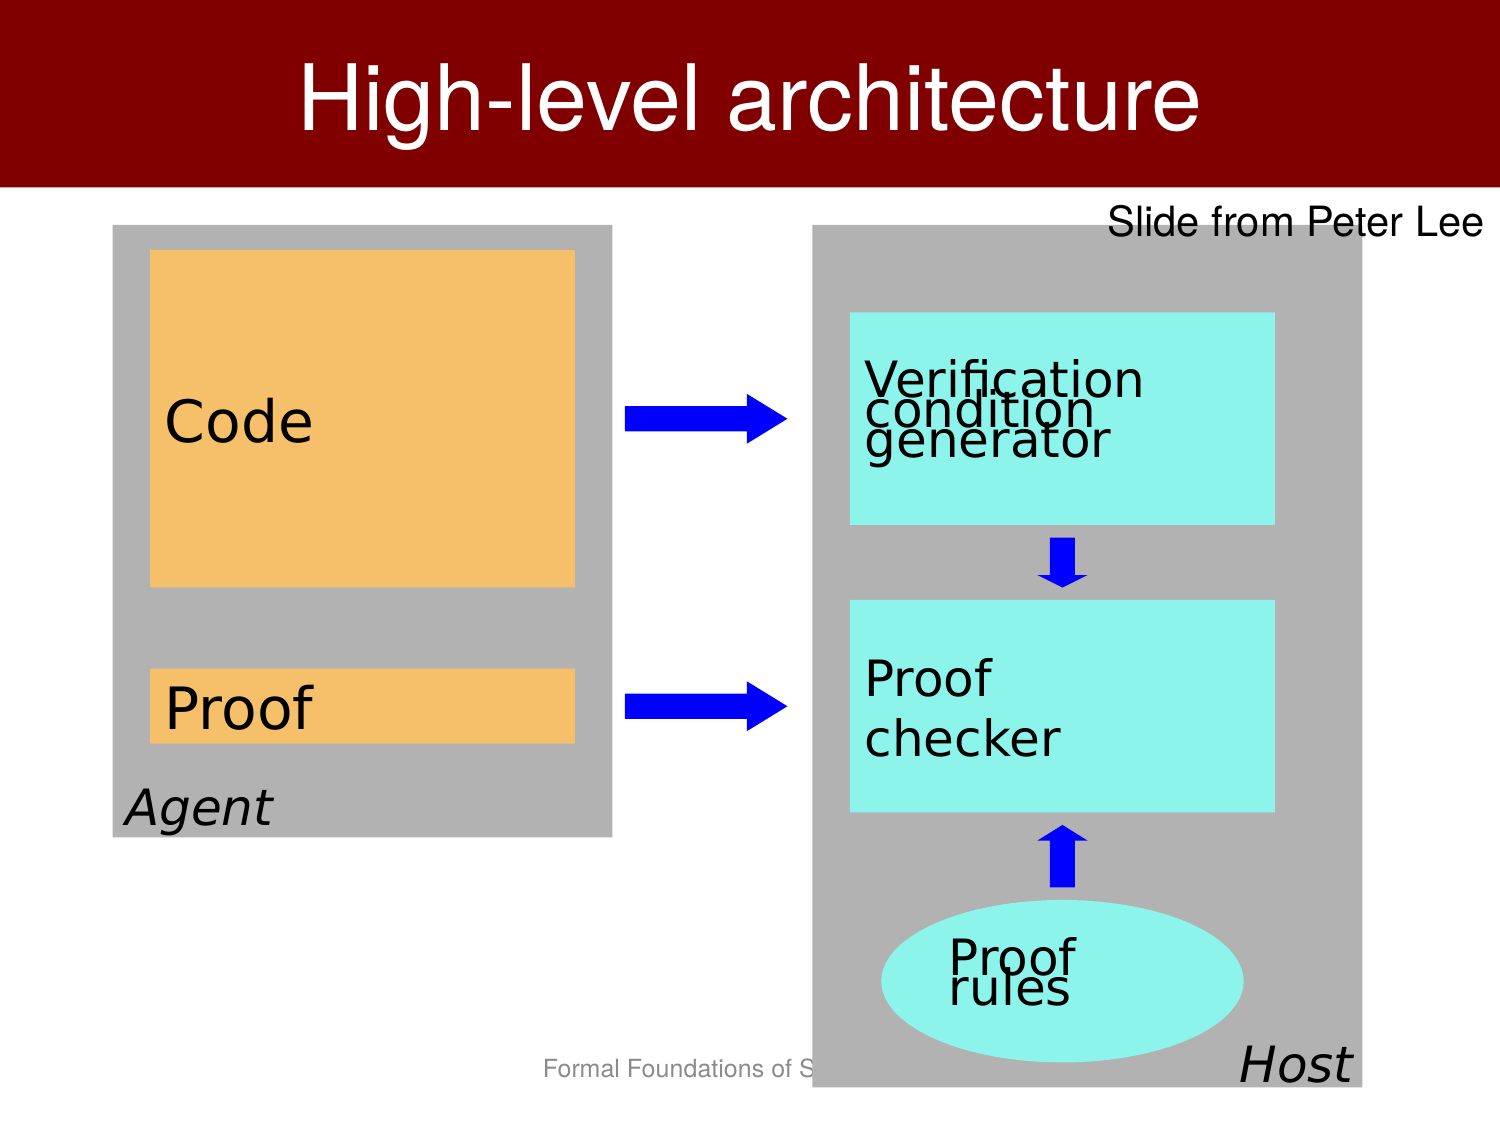

# High-level architecture
Slide from Peter Lee

Code
Verification
condition
generator

Proof
checker
Proof

Agent

Proof
rules
Host